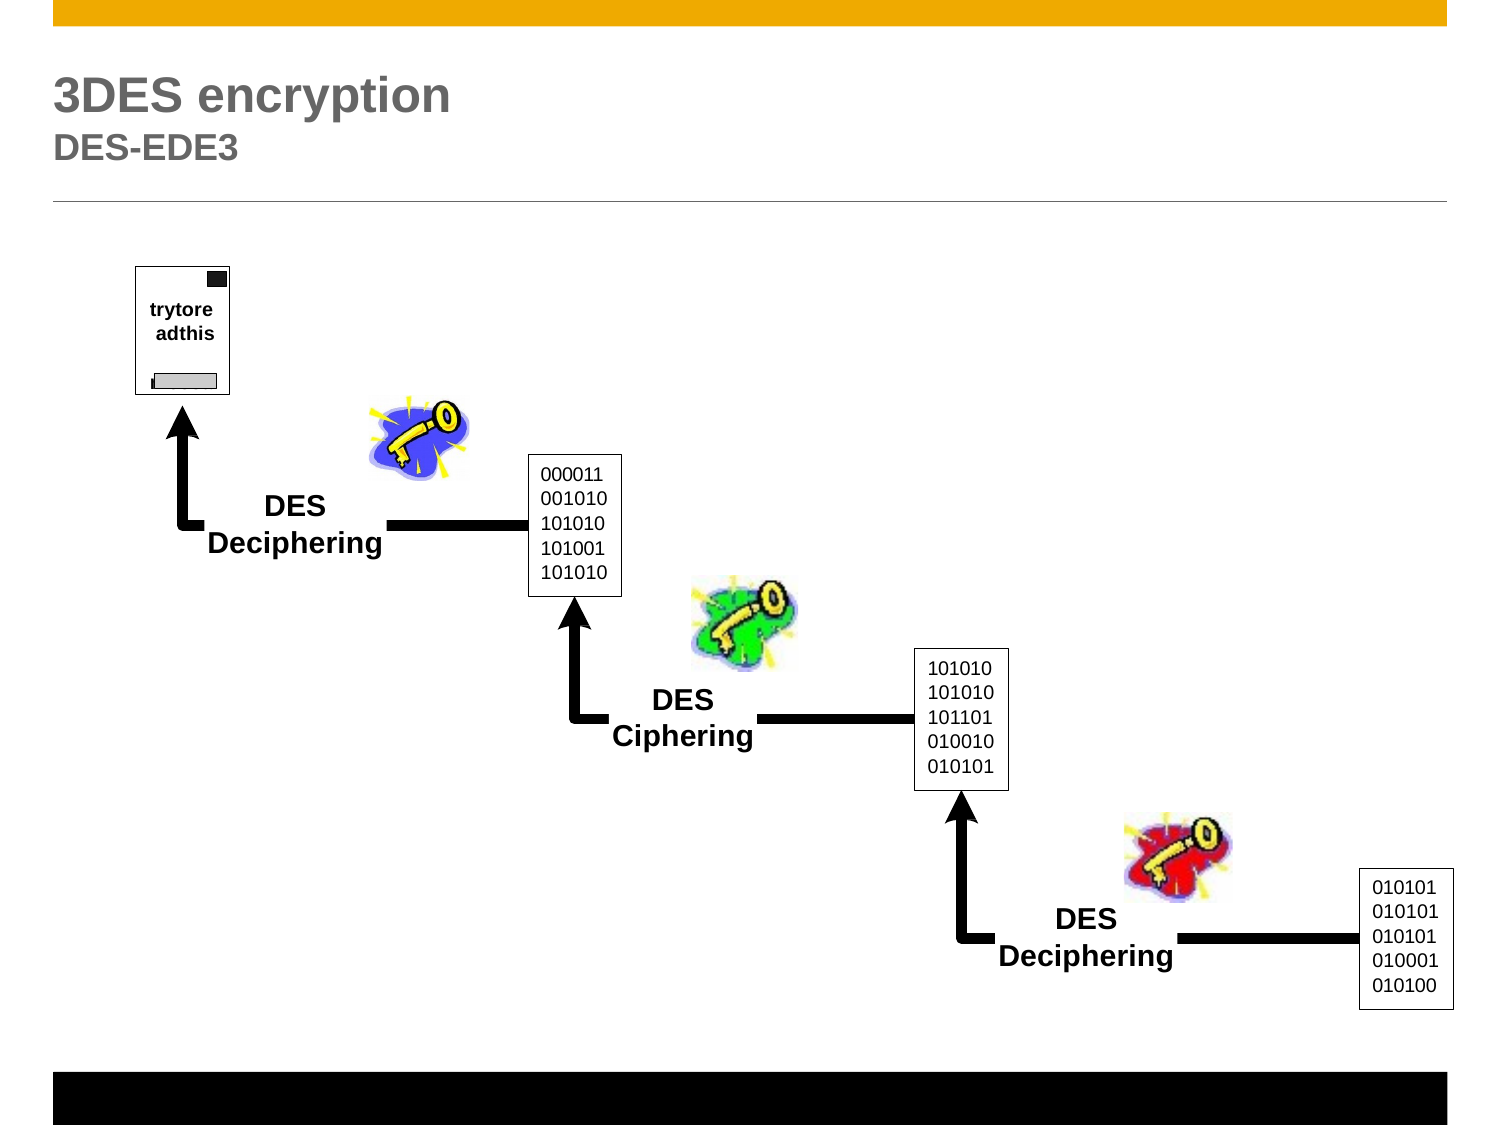

# 3DES encryption
DES-EDE3

trytore  adthis  messa

000011
001010
101010
101001
101010
DES
Deciphering

101010
101010
101101
010010
010101
DES
Ciphering

010101
010101
010101
010001
010100
DES
Deciphering

©  2011 SAP AG. All rights reserved.